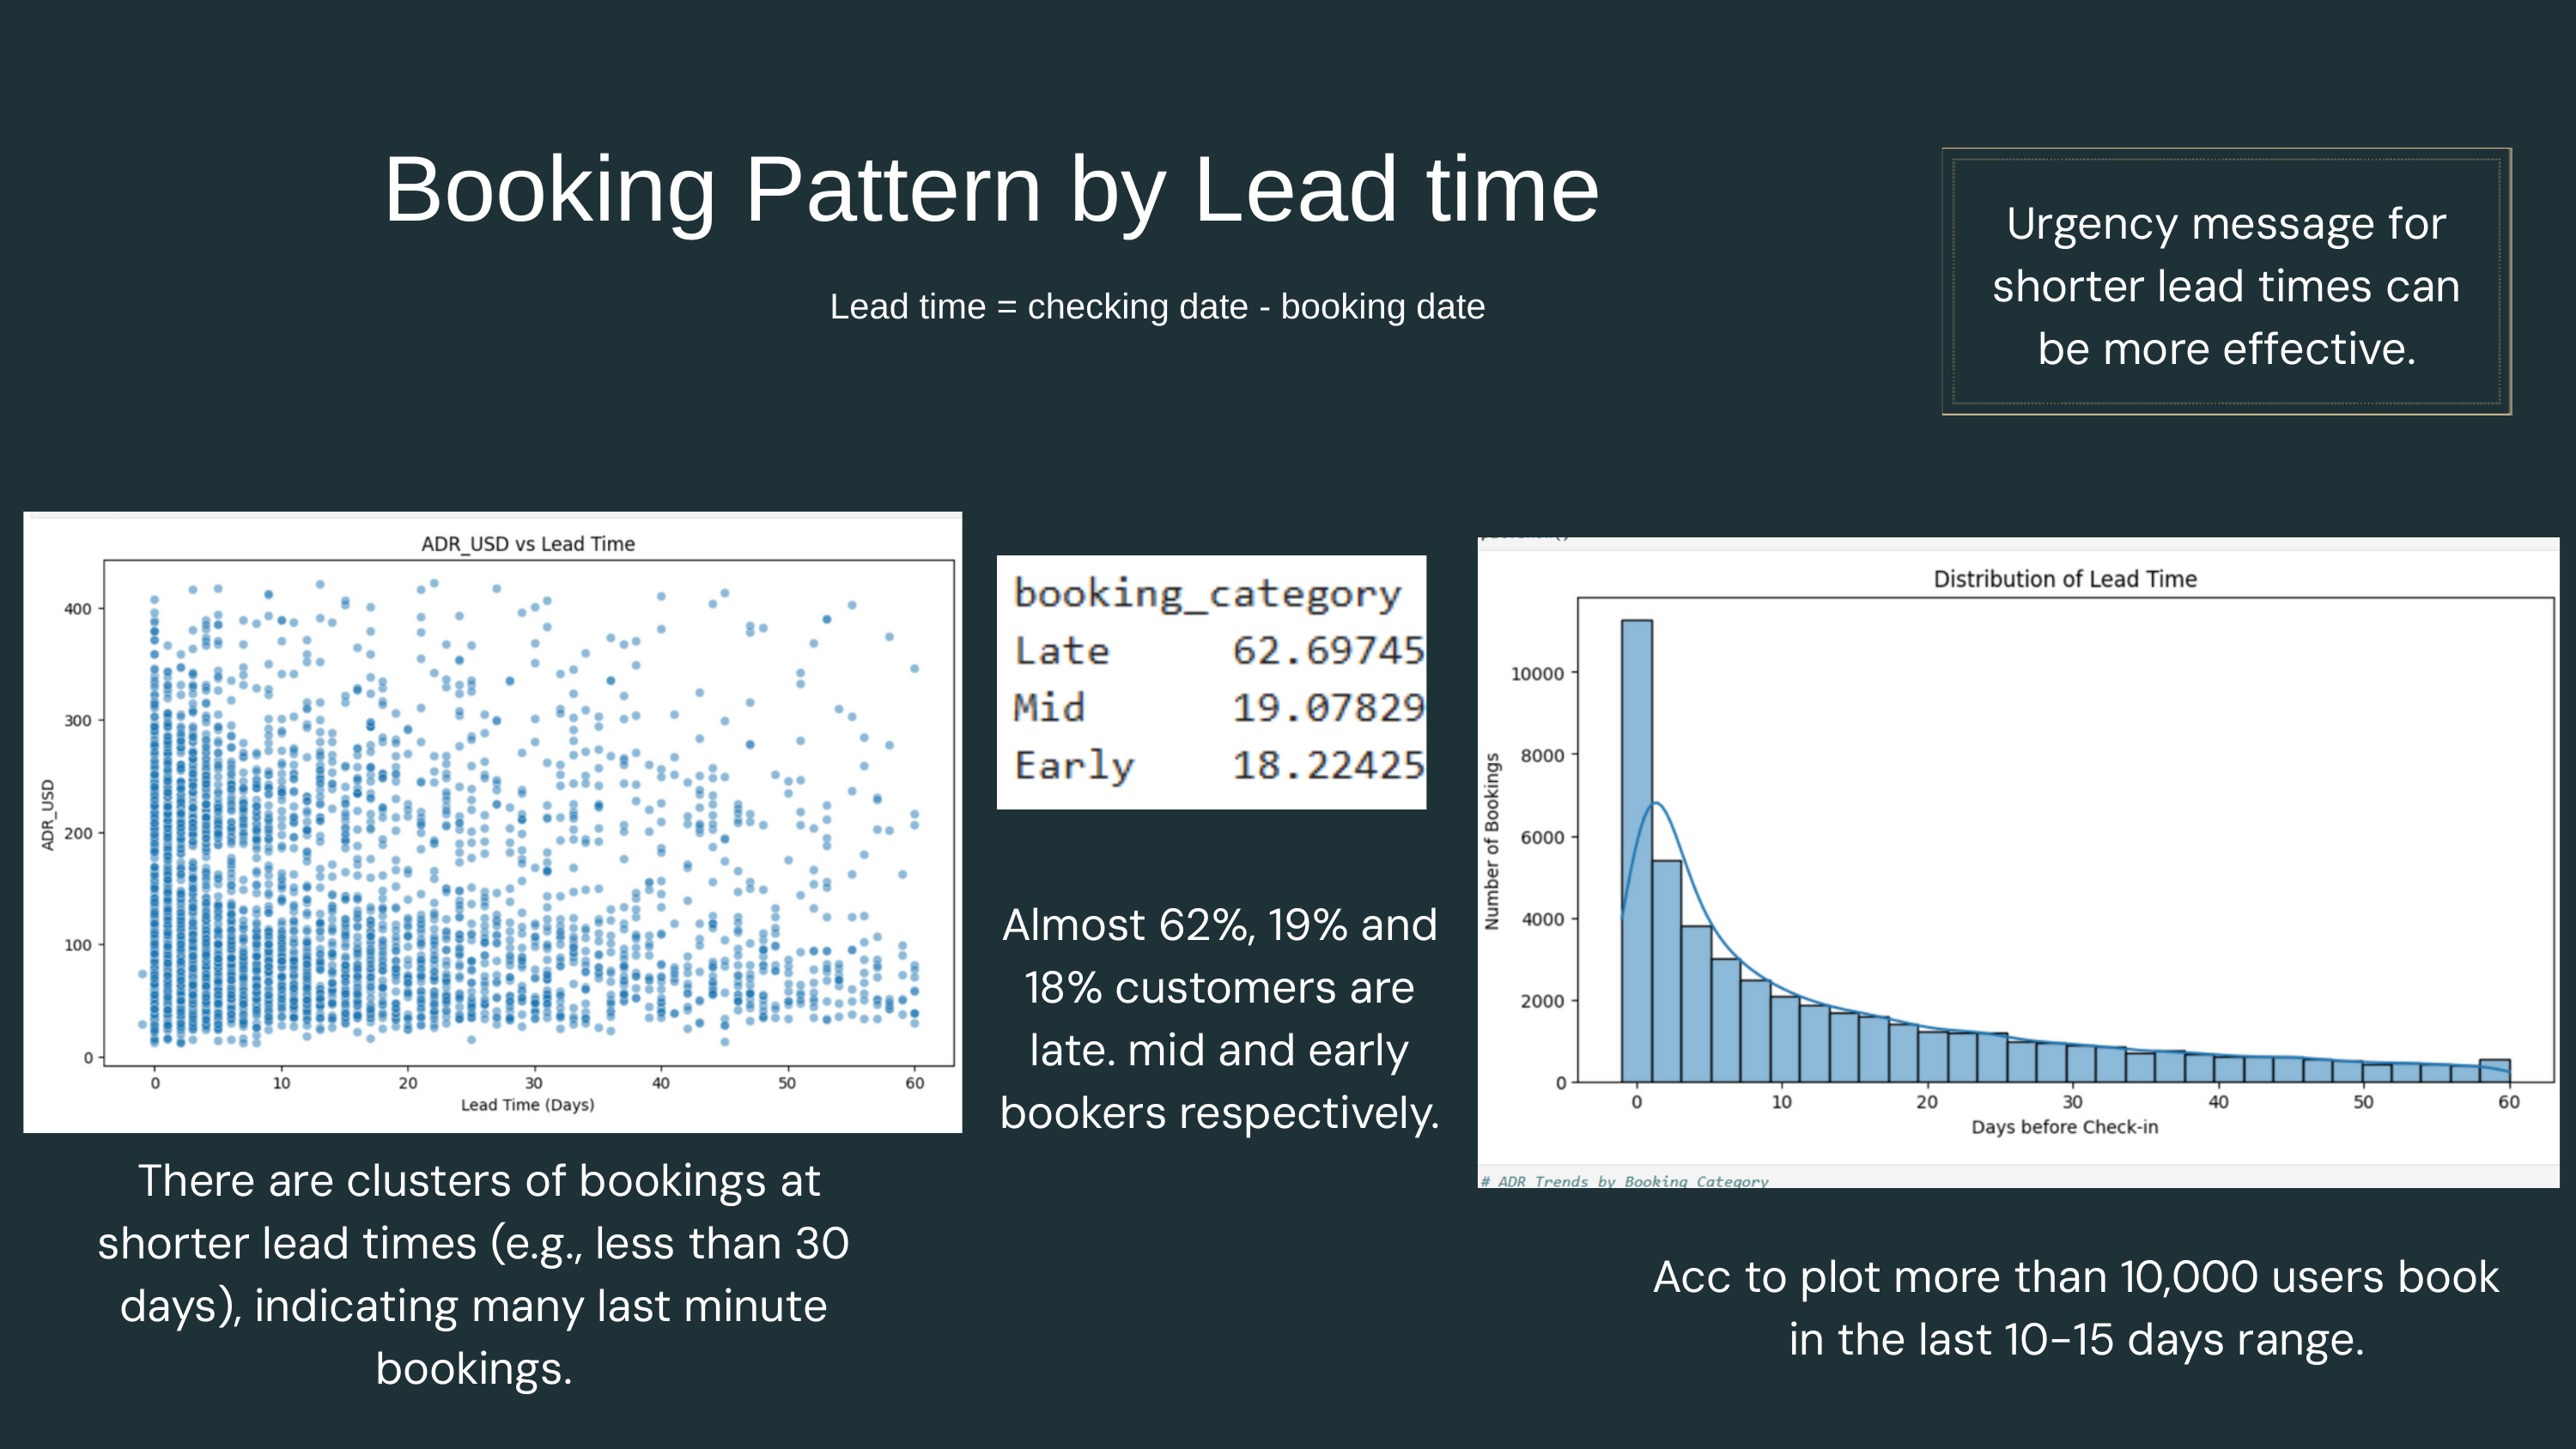

Booking Pattern by Lead time

Urgency message for shorter lead times can be more effective.
Lead time = checking date - booking date

Almost 62%, 19% and 18% customers are late. mid and early bookers respectively.
 There are clusters of bookings at shorter lead times (e.g., less than 30 days), indicating many last minute bookings.
Acc to plot more than 10,000 users book in the last 10-15 days range.